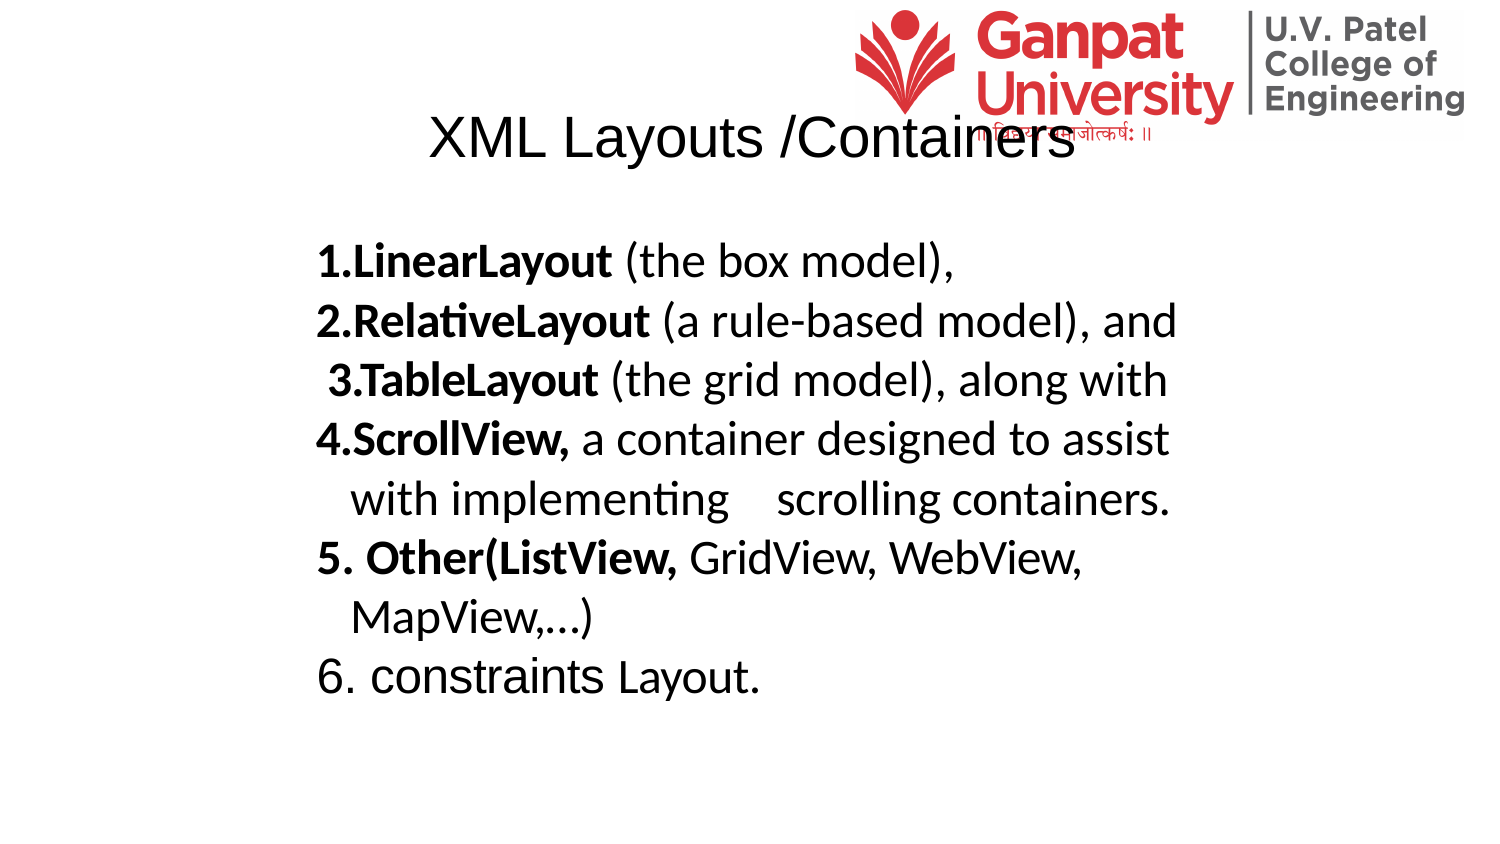

# XML Layouts /Containers
1.LinearLayout (the box model),  2.RelativeLayout (a rule-based model), and  3.TableLayout (the grid model), along with  4.ScrollView, a container designed to assist
with implementing	scrolling containers.
5. Other(ListView, GridView, WebView,  MapView,…)
6. constraints Layout.